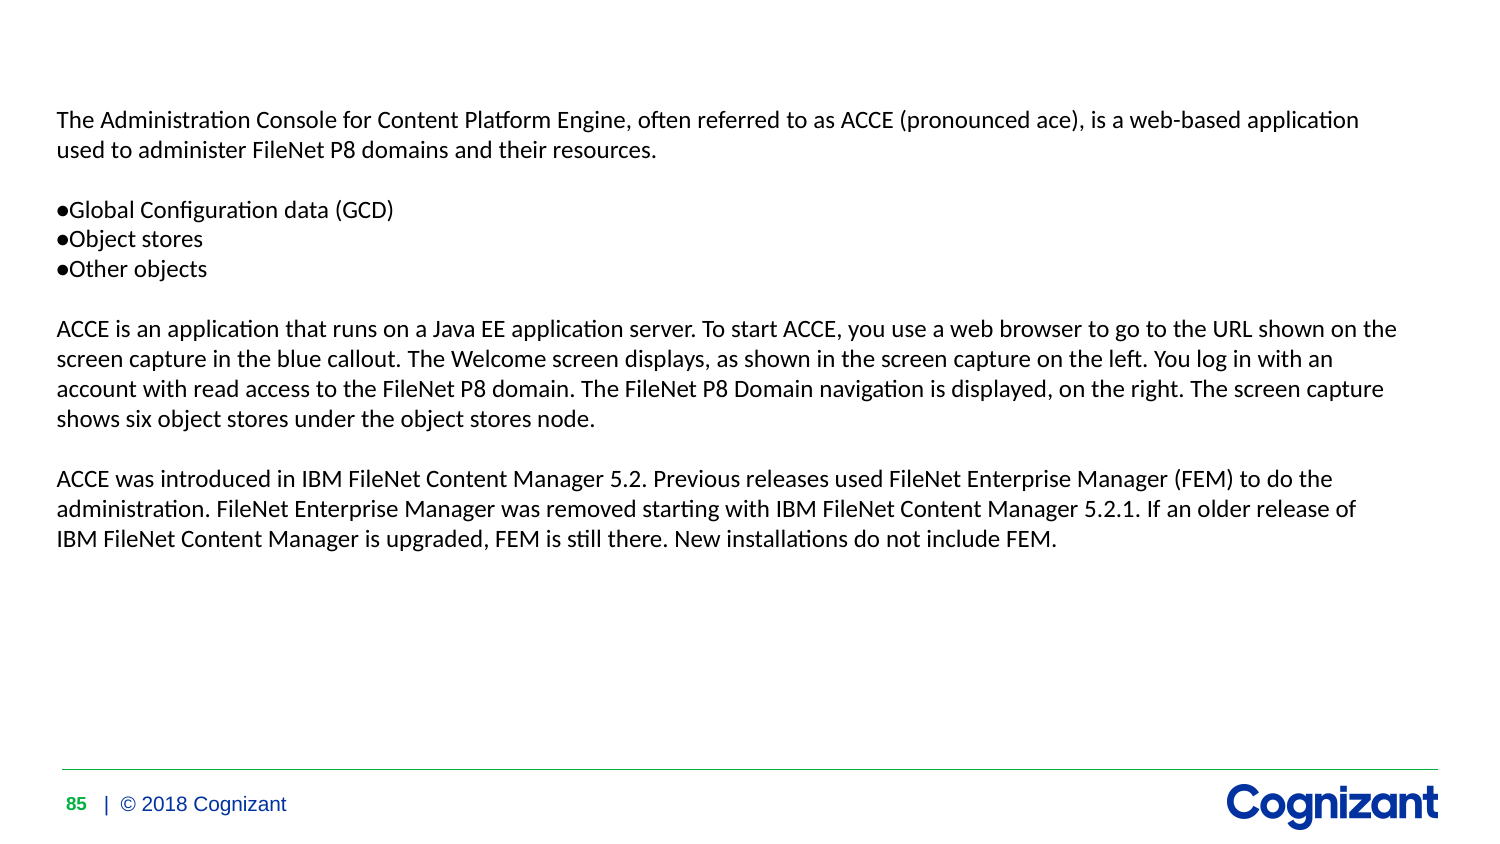

The Administration Console for Content Platform Engine, often referred to as ACCE (pronounced ace), is a web-based application used to administer FileNet P8 domains and their resources.

•Global Configuration data (GCD)
•Object stores
•Other objects

ACCE is an application that runs on a Java EE application server. To start ACCE, you use a web browser to go to the URL shown on the screen capture in the blue callout. The Welcome screen displays, as shown in the screen capture on the left. You log in with an account with read access to the FileNet P8 domain. The FileNet P8 Domain navigation is displayed, on the right. The screen capture shows six object stores under the object stores node.

ACCE was introduced in IBM FileNet Content Manager 5.2. Previous releases used FileNet Enterprise Manager (FEM) to do the administration. FileNet Enterprise Manager was removed starting with IBM FileNet Content Manager 5.2.1. If an older release of IBM FileNet Content Manager is upgraded, FEM is still there. New installations do not include FEM.
85